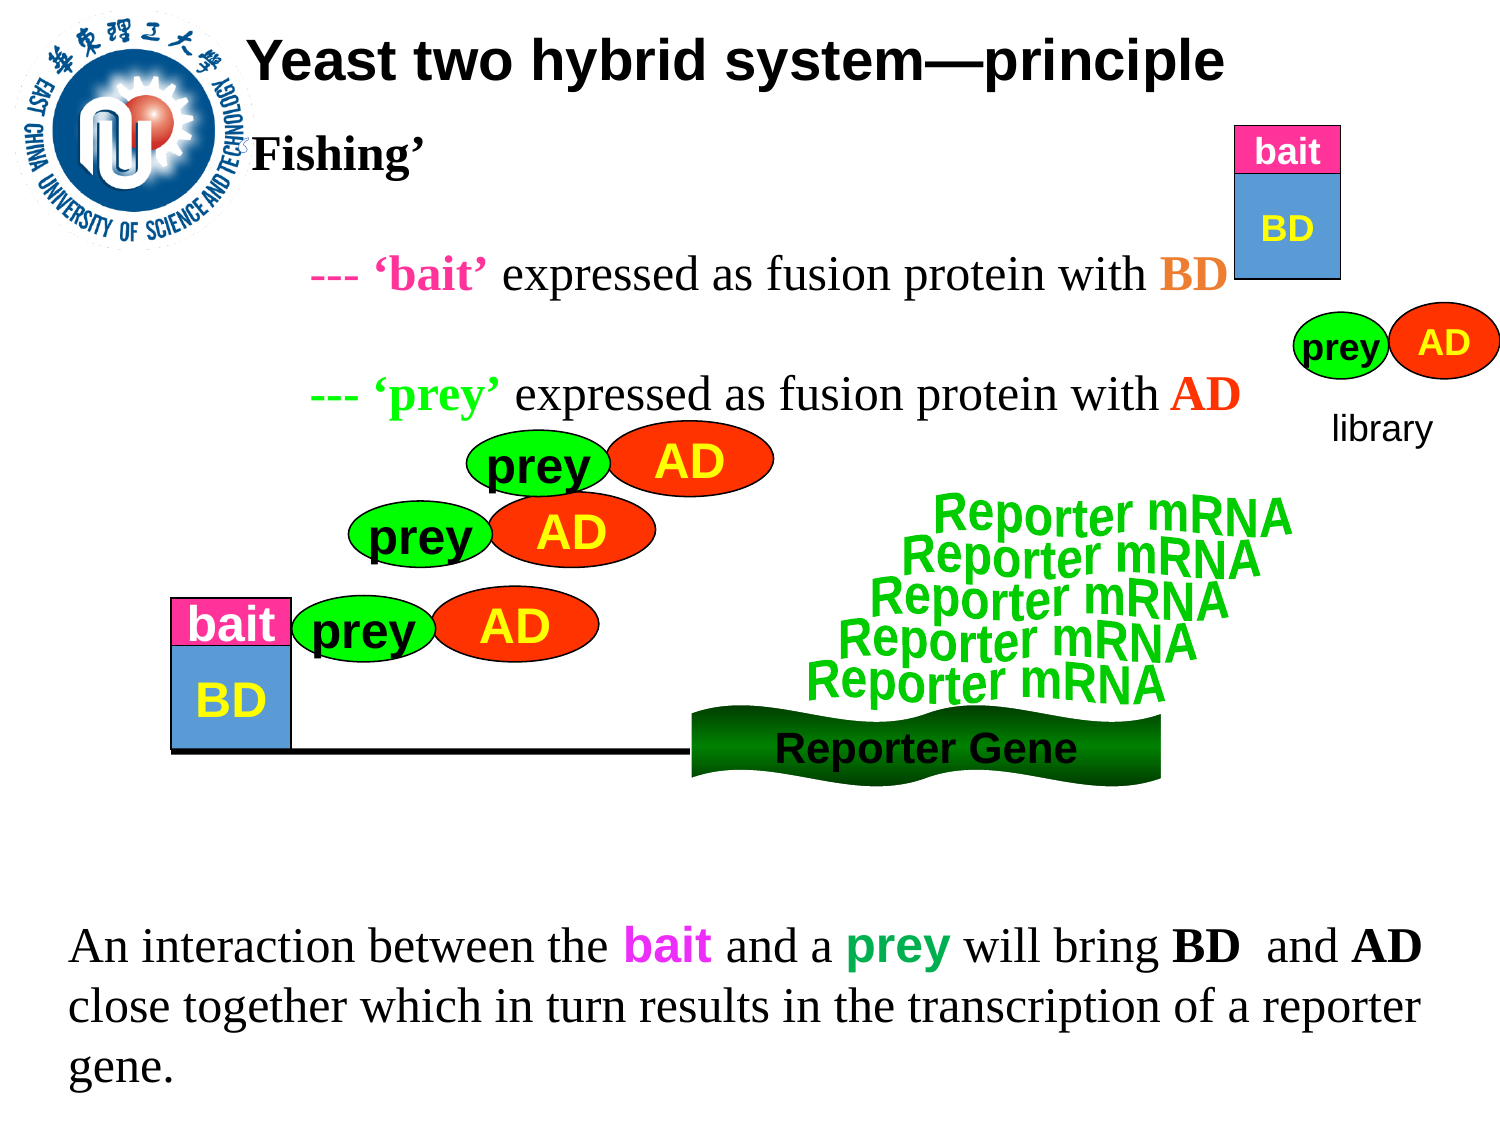

Yeast two hybrid system—principle
‘Fishing’

--- ‘bait’ expressed as fusion protein with BD

--- ‘prey’ expressed as fusion protein with AD

bait
BD
AD
prey
library
AD
prey
AD
prey
Reporter mRNA
Reporter mRNA
Reporter mRNA
AD
prey
bait
BD
Reporter mRNA
Reporter mRNA
Reporter Gene

An interaction between the bait and a prey will bring BD  and AD close together which in turn results in the transcription of a reporter gene.